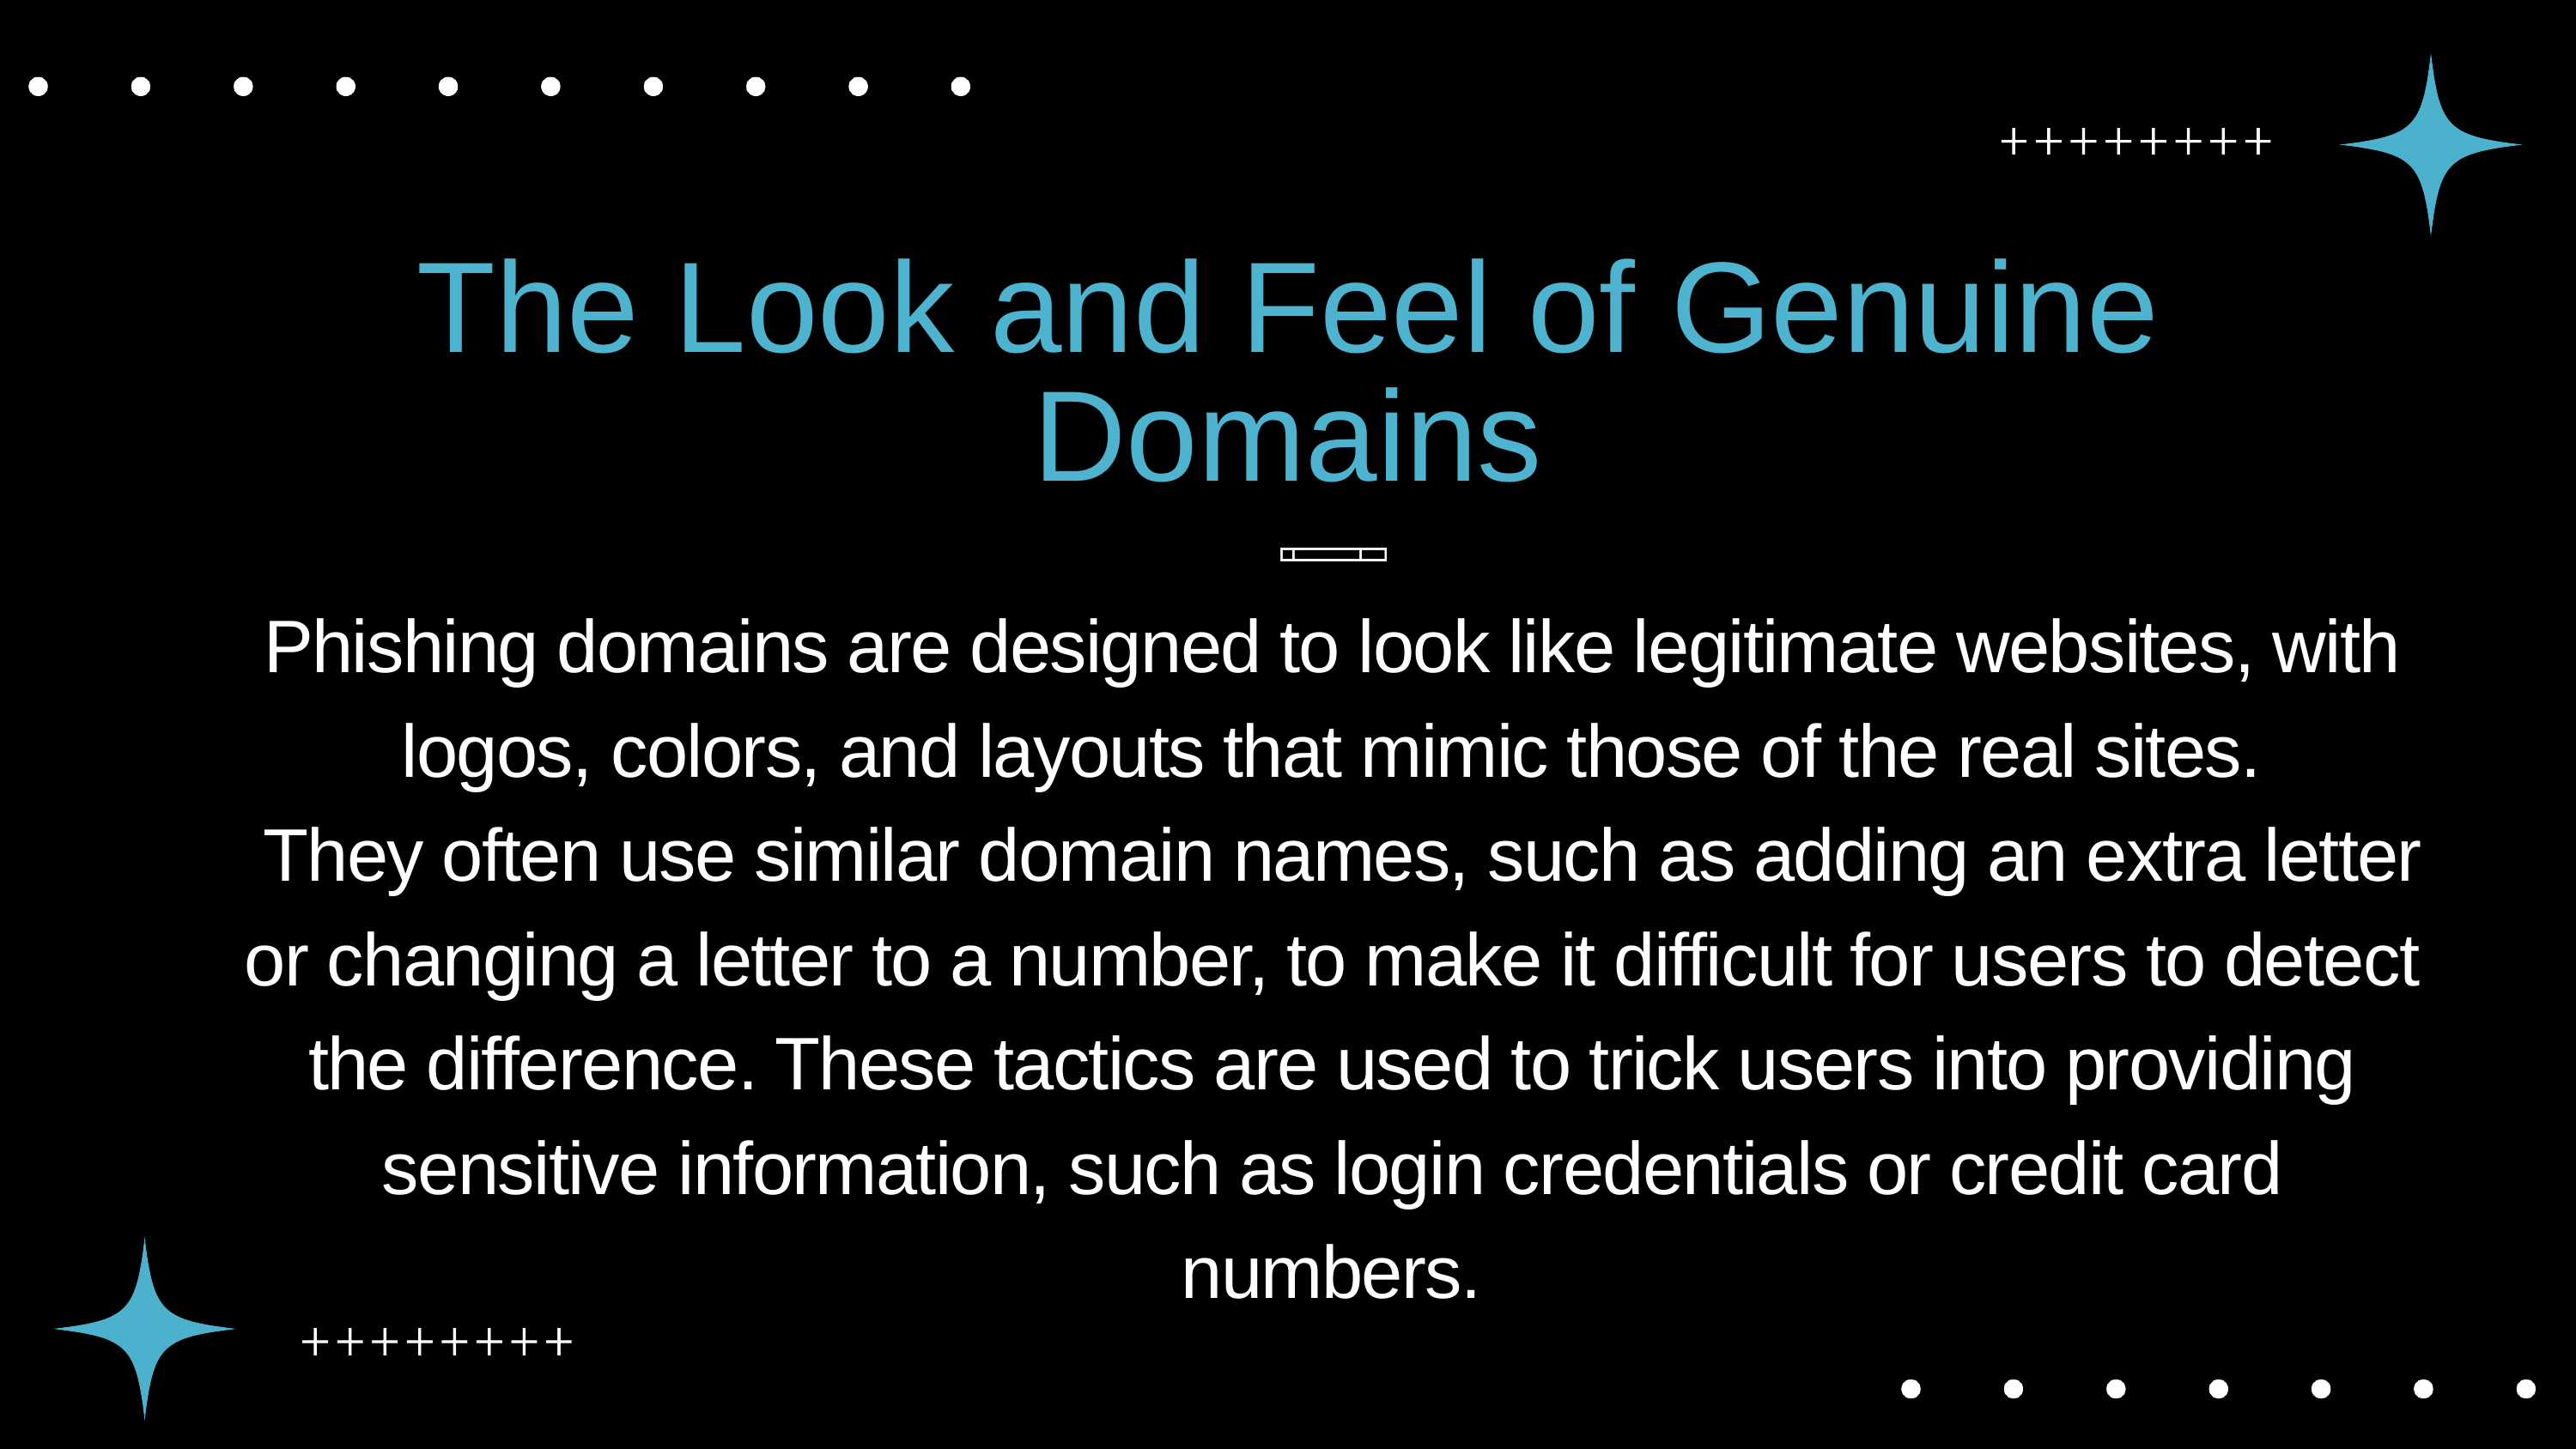

The Look and Feel of Genuine Domains

Phishing domains are designed to look like legitimate websites, with logos, colors, and layouts that mimic those of the real sites.
 They often use similar domain names, such as adding an extra letter or changing a letter to a number, to make it difficult for users to detect the difference. These tactics are used to trick users into providing sensitive information, such as login credentials or credit card numbers.